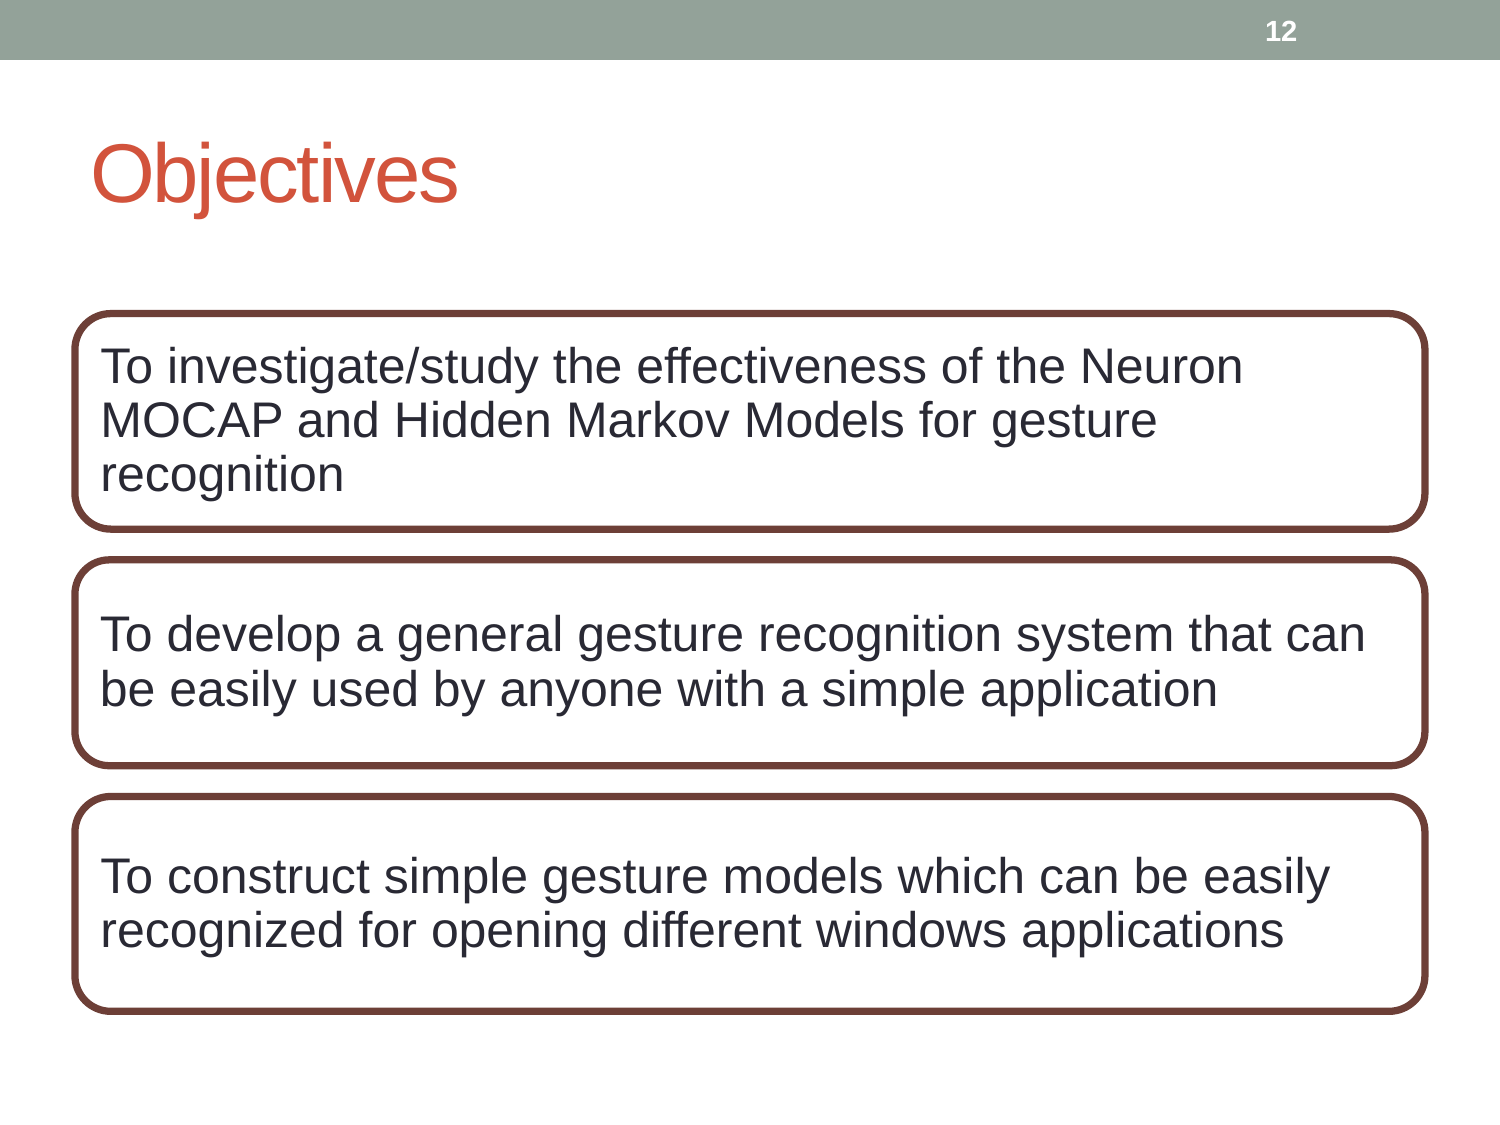

12
# Objectives
To investigate/study the effectiveness of the Neuron MOCAP and Hidden Markov Models for gesture recognition
To develop a general gesture recognition system that can be easily used by anyone with a simple application
To construct simple gesture models which can be easily recognized for opening different windows applications